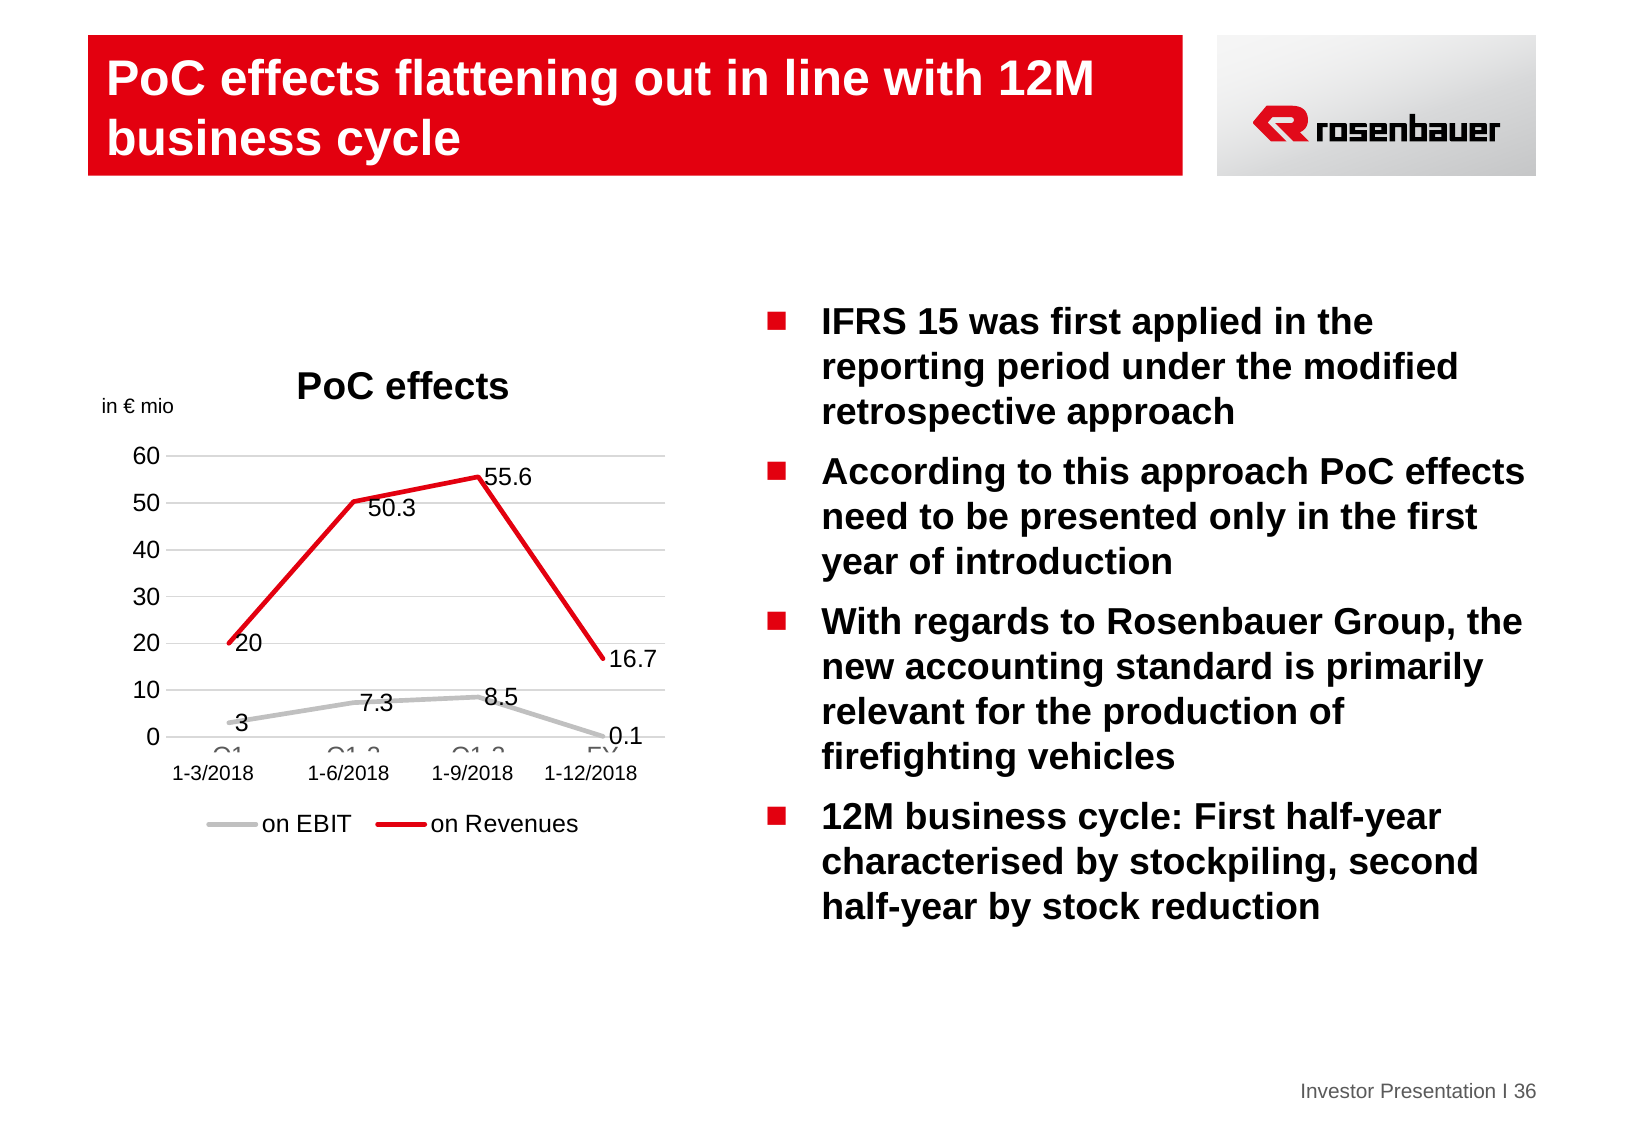

# PoC effects flattening out in line with 12M business cycle
IFRS 15 was first applied in the reporting period under the modified retrospective approach
According to this approach PoC effects need to be presented only in the first year of introduction
With regards to Rosenbauer Group, the new accounting standard is primarily relevant for the production of firefighting vehicles
12M business cycle: First half-year characterised by stockpiling, second half-year by stock reduction

### Chart: PoC effects

| Category | on EBIT | on Revenues |
|---|---|---|
| Q1 | 3.0 | 20.0 |
| Q1-2 | 7.3 | 50.3 |
| Q1-3 | 8.5 | 55.6 |
| FY | 0.1 | 16.7 |
in € mio
1-3/2018
1-6/2018
1-9/2018
1-12/2018